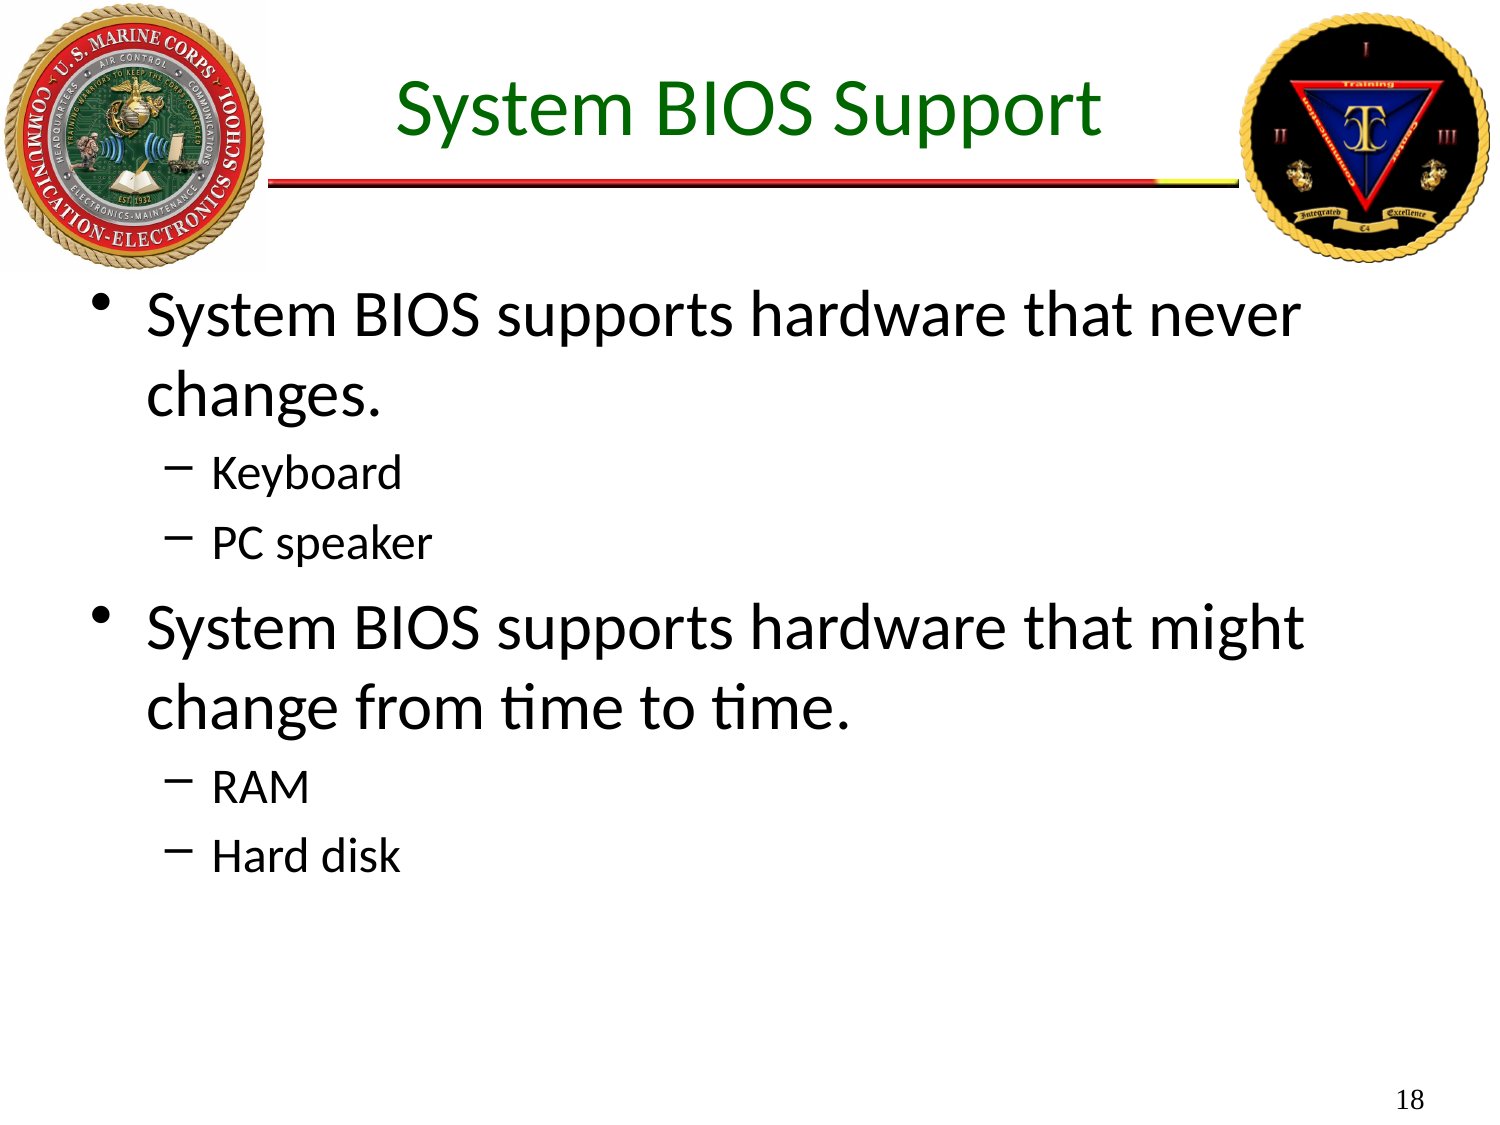

# System BIOS Support
System BIOS supports hardware that never changes.
Keyboard
PC speaker
System BIOS supports hardware that might change from time to time.
RAM
Hard disk